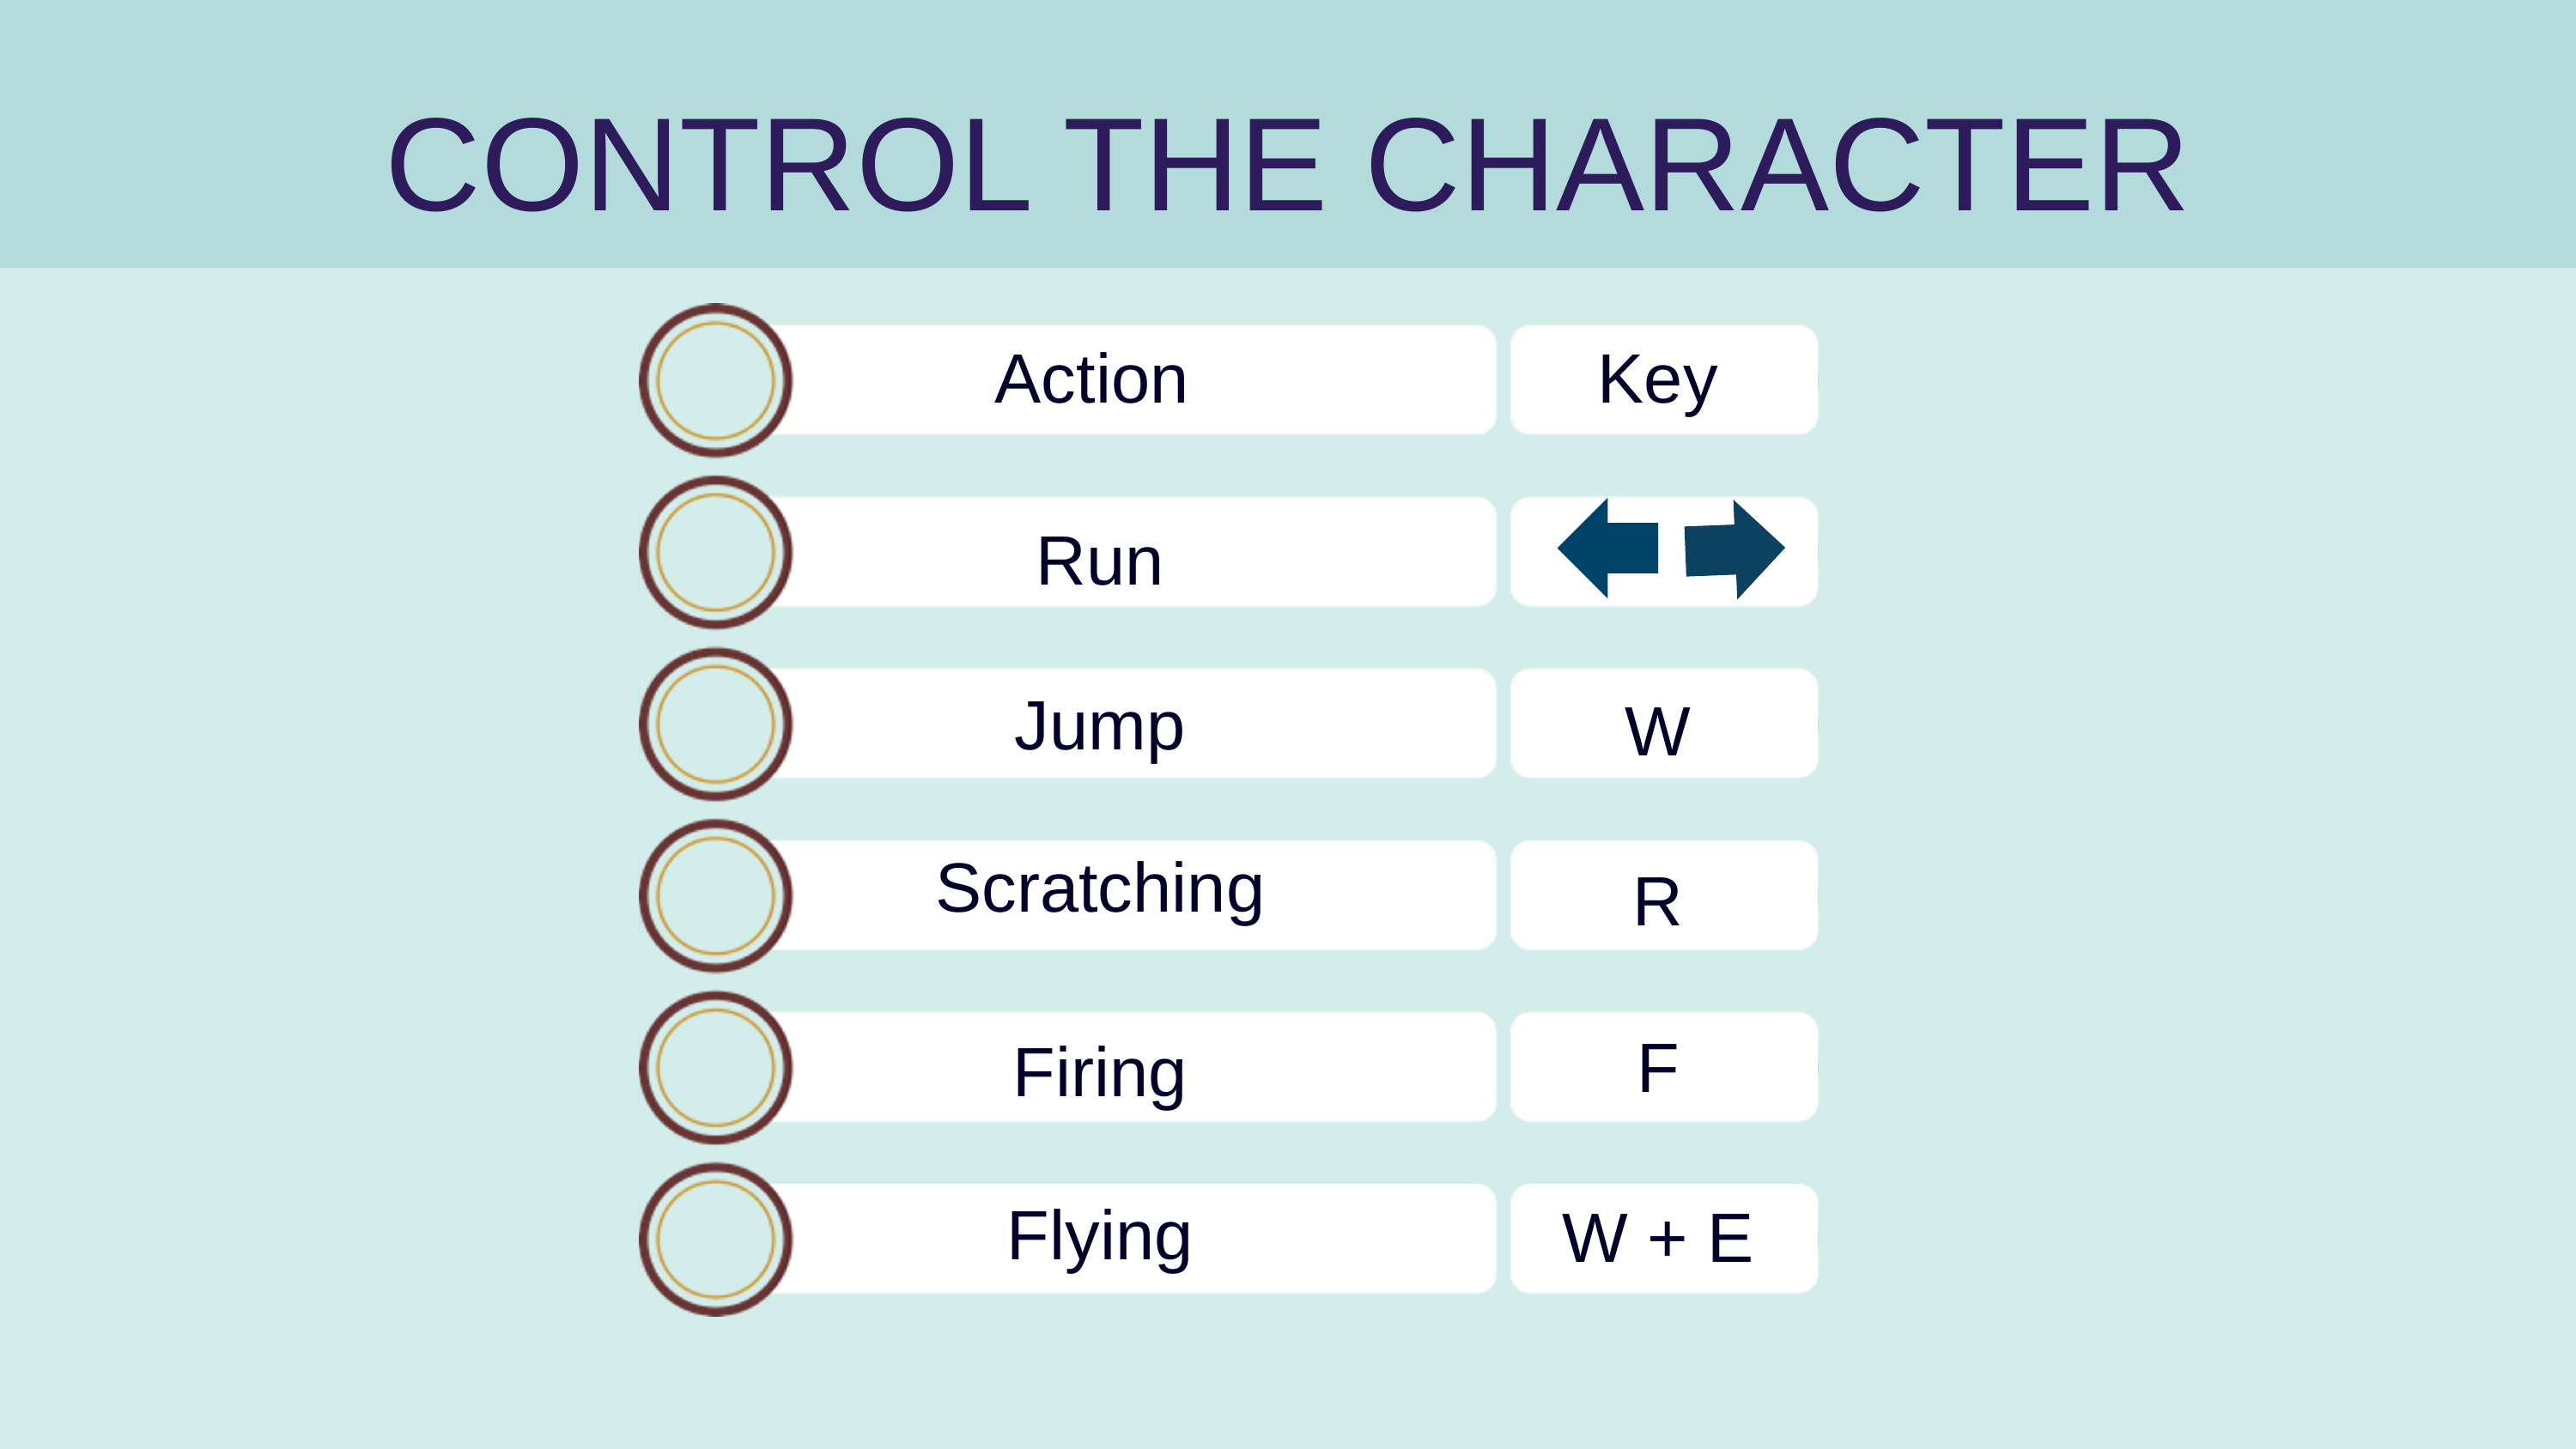

CONTROL THE CHARACTER

Action
Key

Run
Jump
W
Scratching
R
F
Firing
Flying
W + E